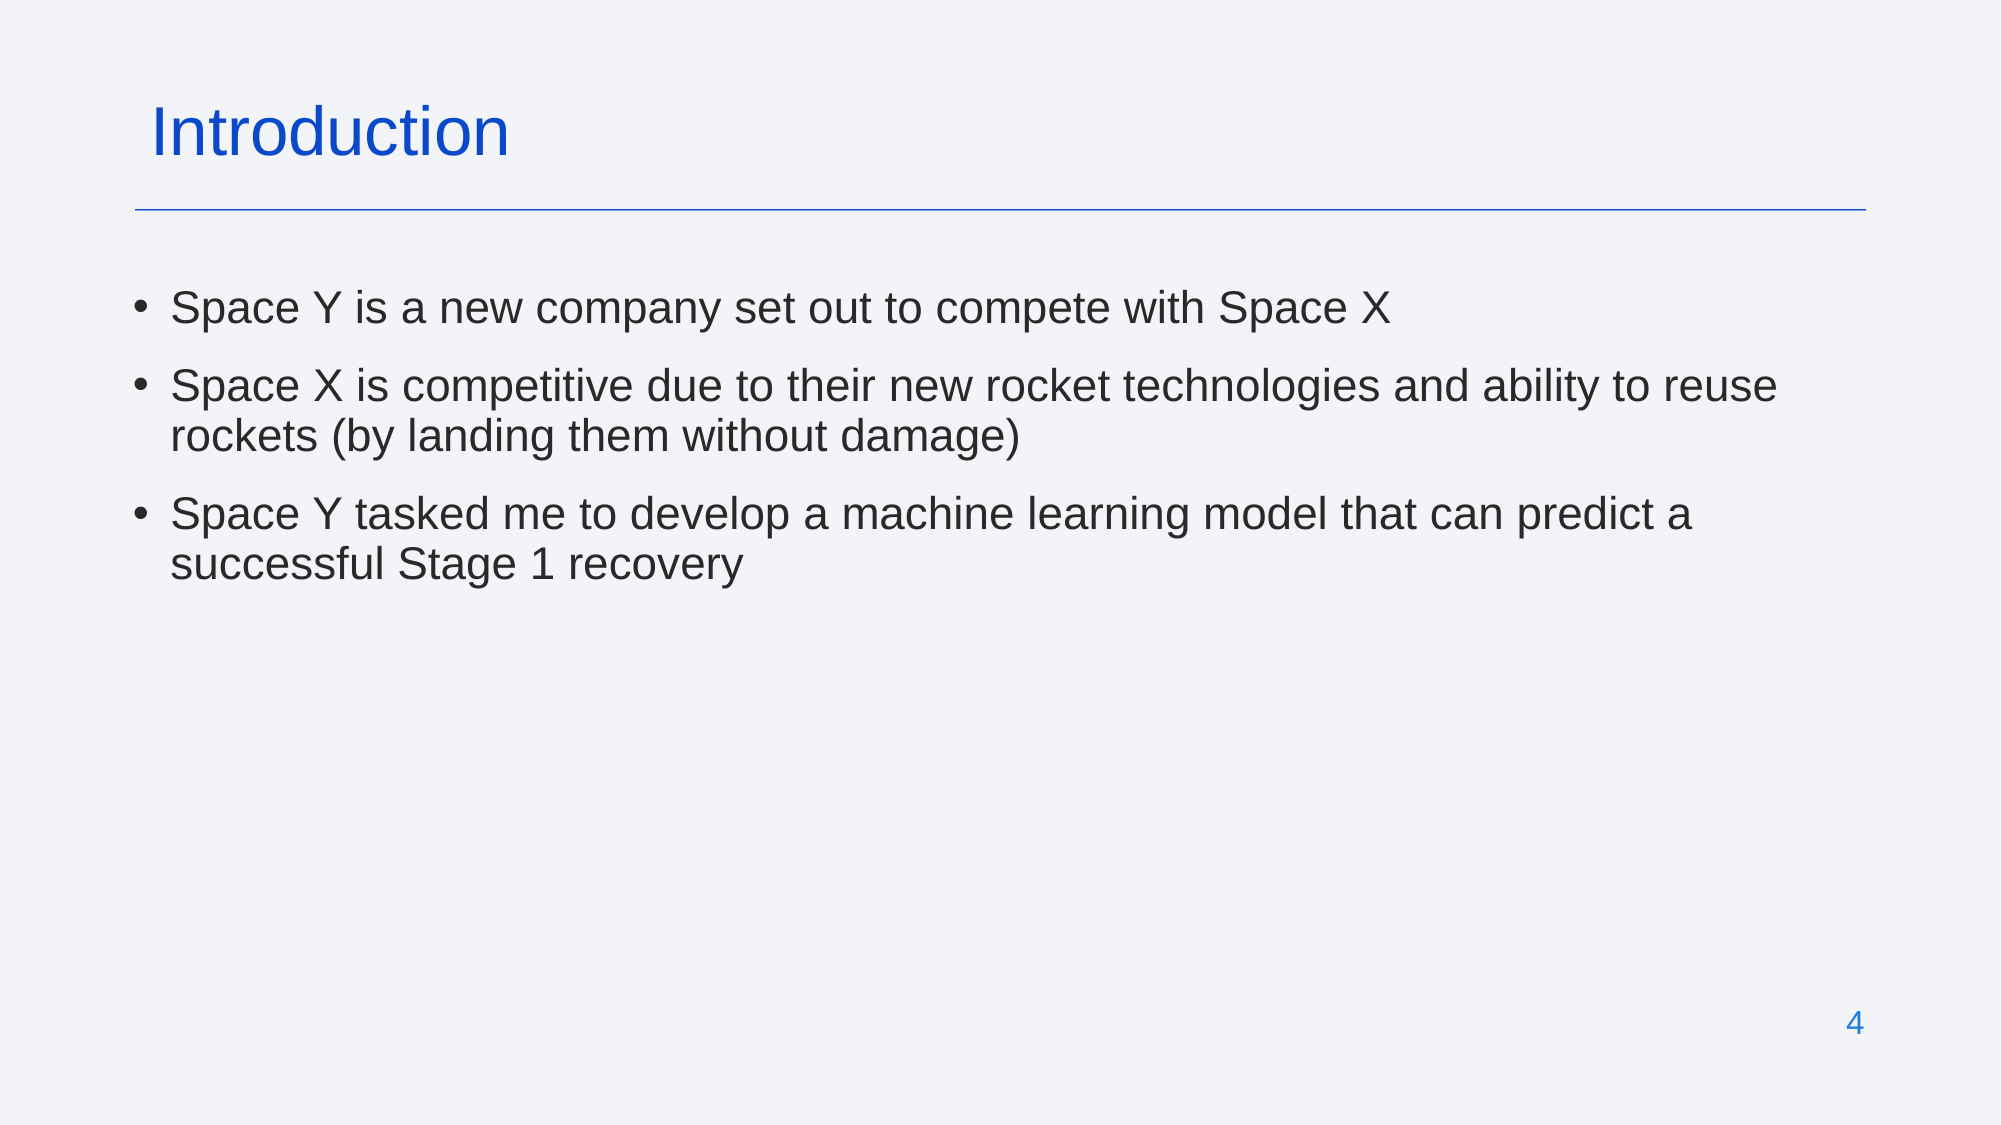

Introduction
Space Y is a new company set out to compete with Space X
Space X is competitive due to their new rocket technologies and ability to reuse rockets (by landing them without damage)
Space Y tasked me to develop a machine learning model that can predict a successful Stage 1 recovery
4